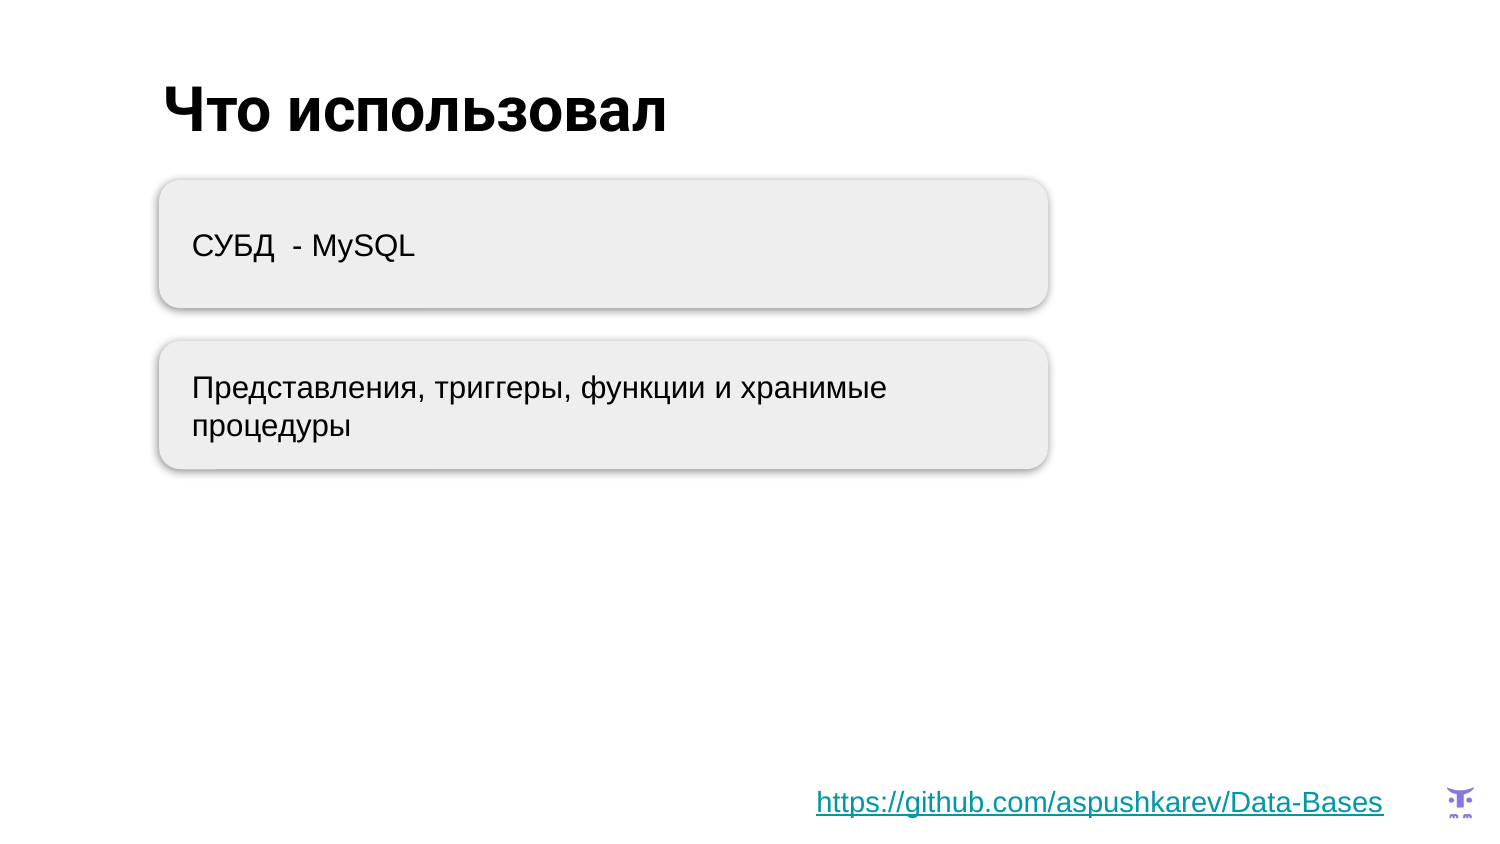

# Что использовал

СУБД  - MySQL
Представления, триггеры, функции и хранимые процедуры
https://github.com/aspushkarev/Data-Bases